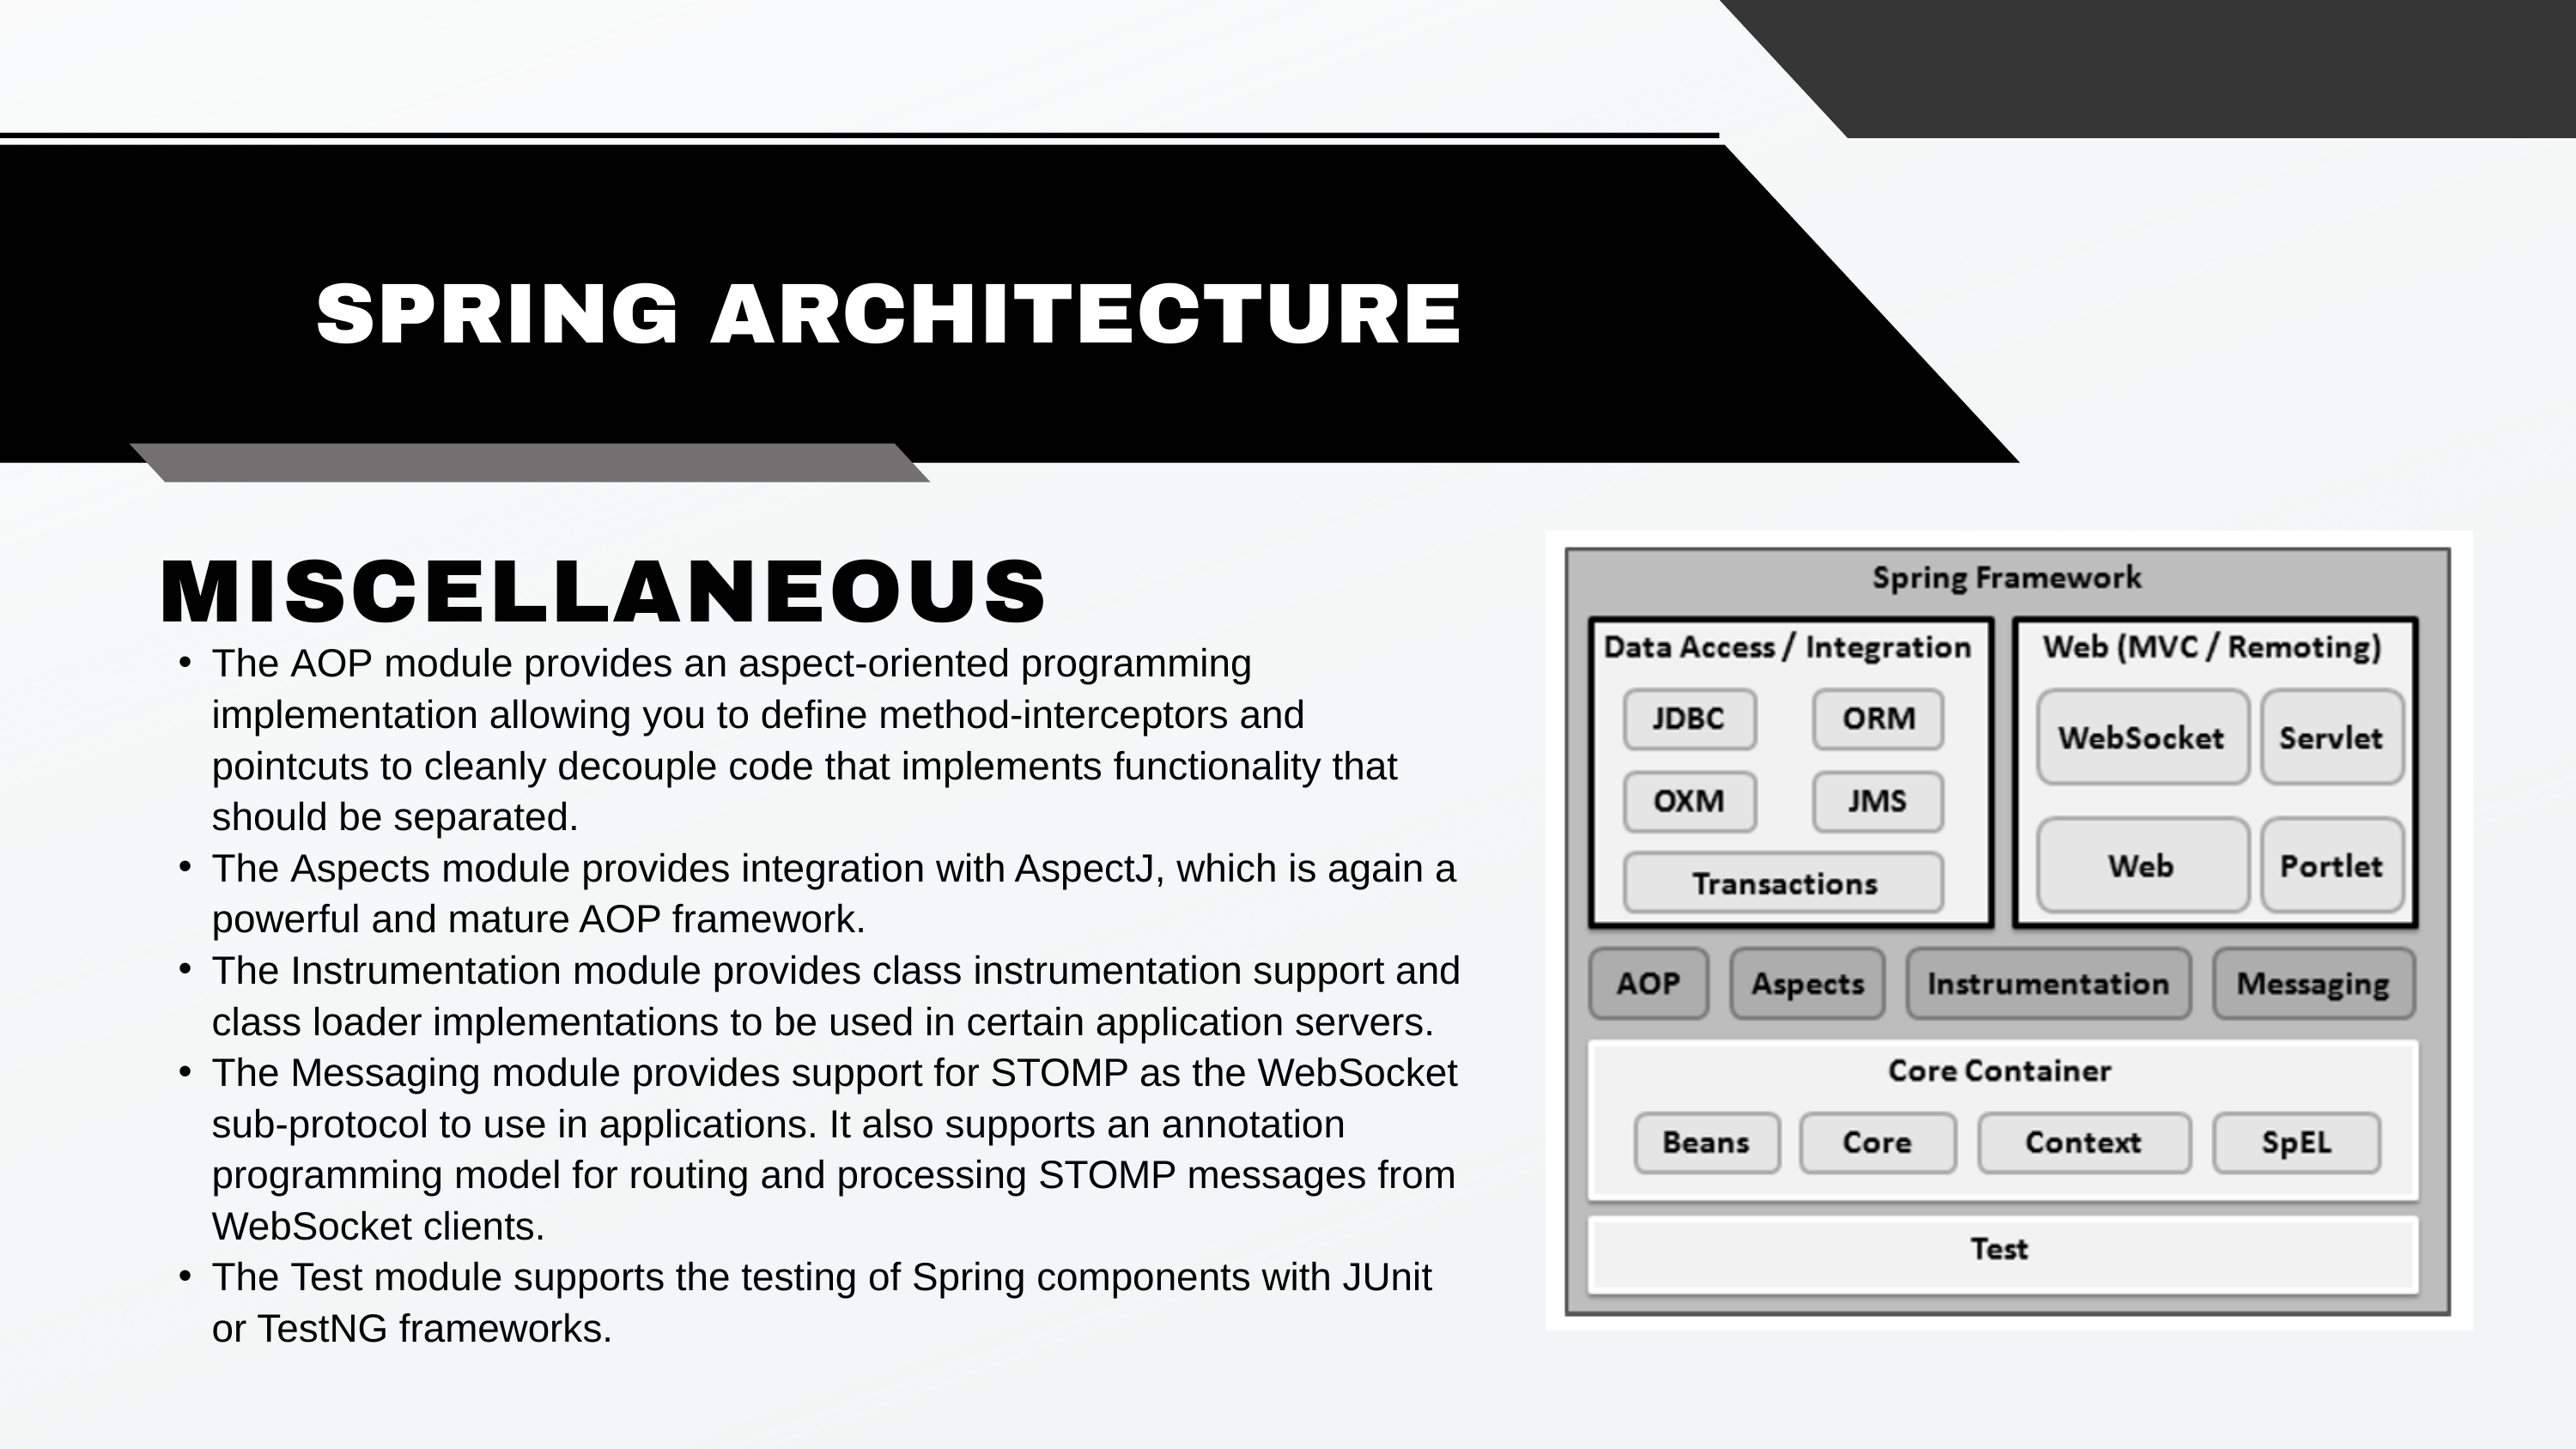

SPRING ARCHITECTURE

MISCELLANEOUS

The AOP module provides an aspect-oriented programming implementation allowing you to define method-interceptors and pointcuts to cleanly decouple code that implements functionality that should be separated.
The Aspects module provides integration with AspectJ, which is again a powerful and mature AOP framework.
The Instrumentation module provides class instrumentation support and class loader implementations to be used in certain application servers.
The Messaging module provides support for STOMP as the WebSocket sub-protocol to use in applications. It also supports an annotation programming model for routing and processing STOMP messages from WebSocket clients.
The Test module supports the testing of Spring components with JUnit or TestNG frameworks.